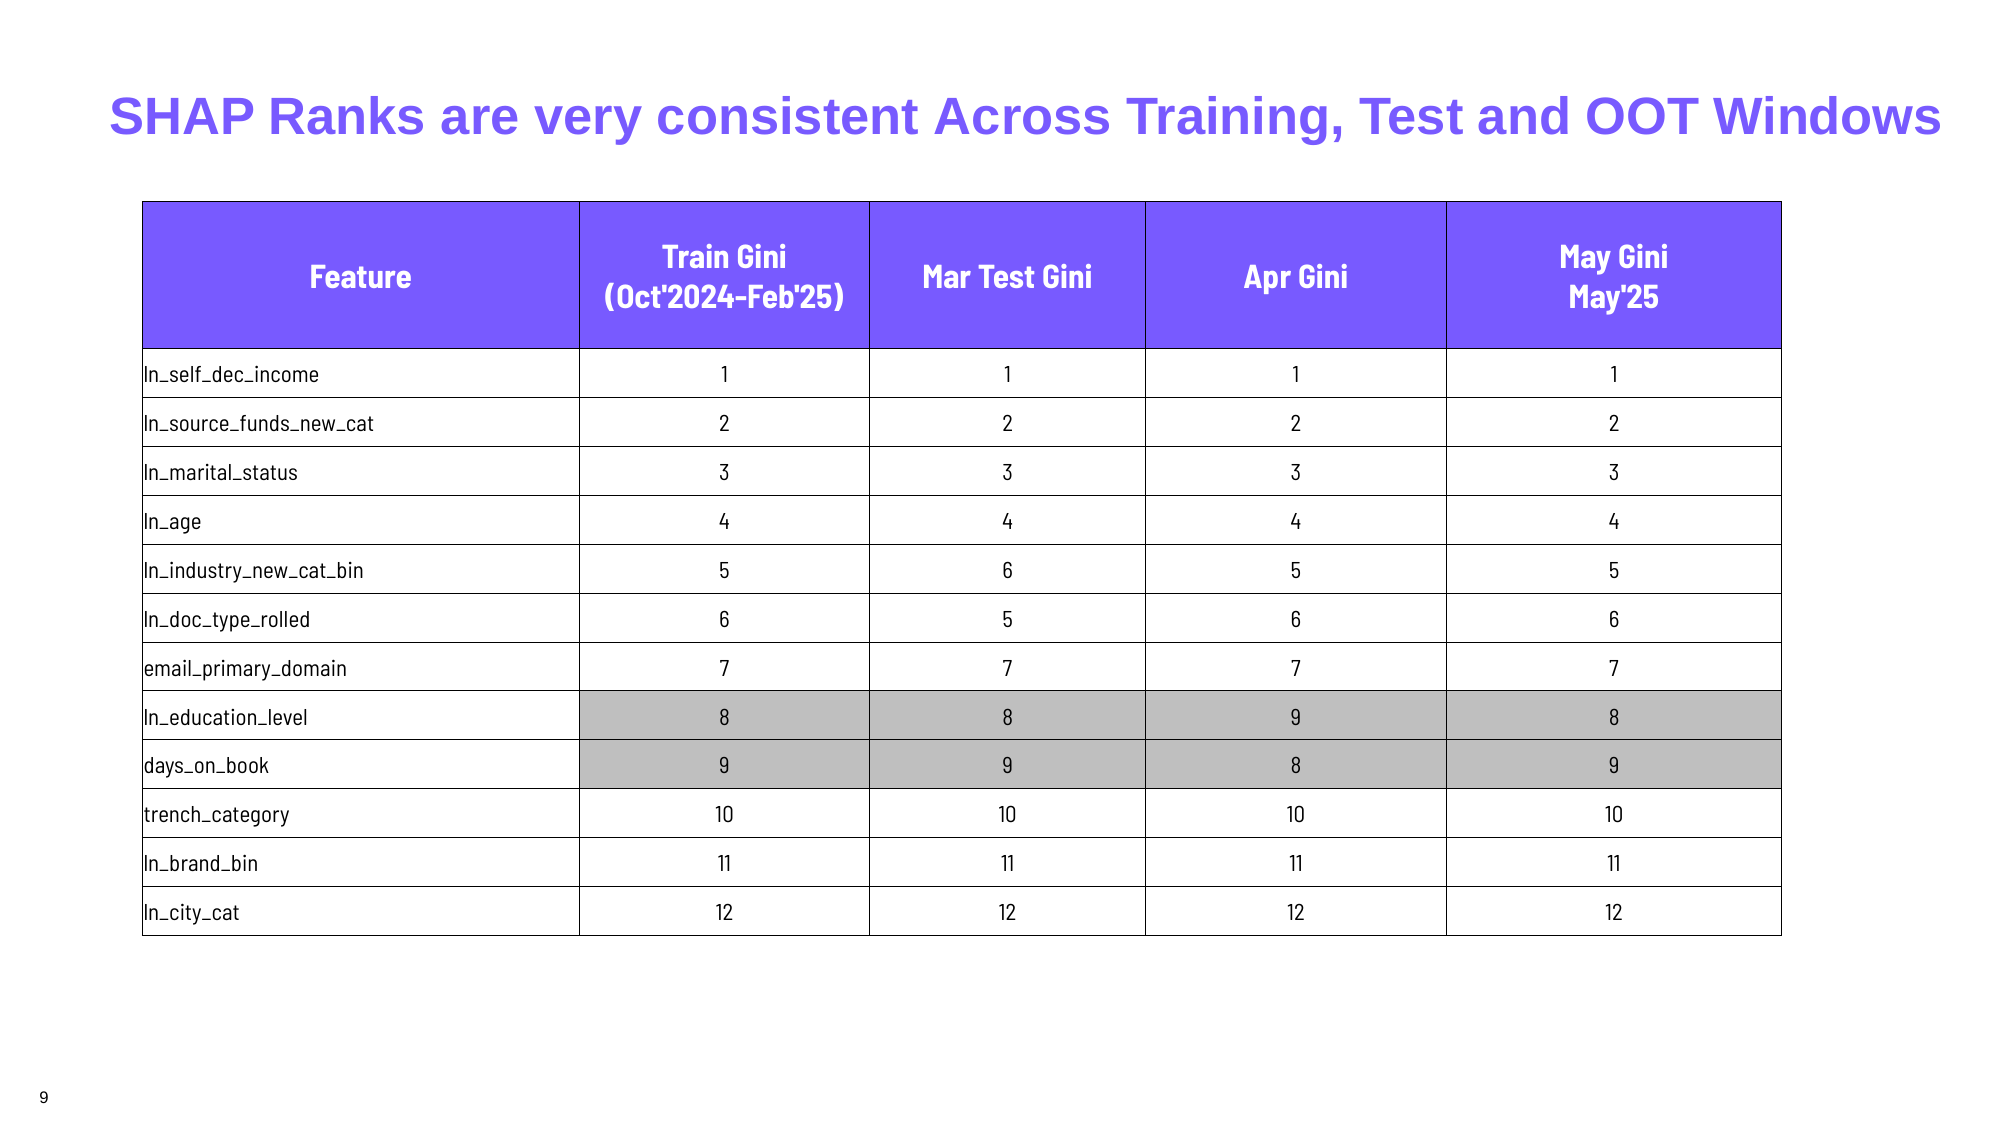

SHAP Ranks are very consistent Across Training, Test and OOT Windows
| Feature | Train Gini (Oct'2024-Feb'25) | Mar Test Gini | Apr Gini | May Gini May'25 |
| --- | --- | --- | --- | --- |
| ln\_self\_dec\_income | 1 | 1 | 1 | 1 |
| ln\_source\_funds\_new\_cat | 2 | 2 | 2 | 2 |
| ln\_marital\_status | 3 | 3 | 3 | 3 |
| ln\_age | 4 | 4 | 4 | 4 |
| ln\_industry\_new\_cat\_bin | 5 | 6 | 5 | 5 |
| ln\_doc\_type\_rolled | 6 | 5 | 6 | 6 |
| email\_primary\_domain | 7 | 7 | 7 | 7 |
| ln\_education\_level | 8 | 8 | 9 | 8 |
| days\_on\_book | 9 | 9 | 8 | 9 |
| trench\_category | 10 | 10 | 10 | 10 |
| ln\_brand\_bin | 11 | 11 | 11 | 11 |
| ln\_city\_cat | 12 | 12 | 12 | 12 |
9